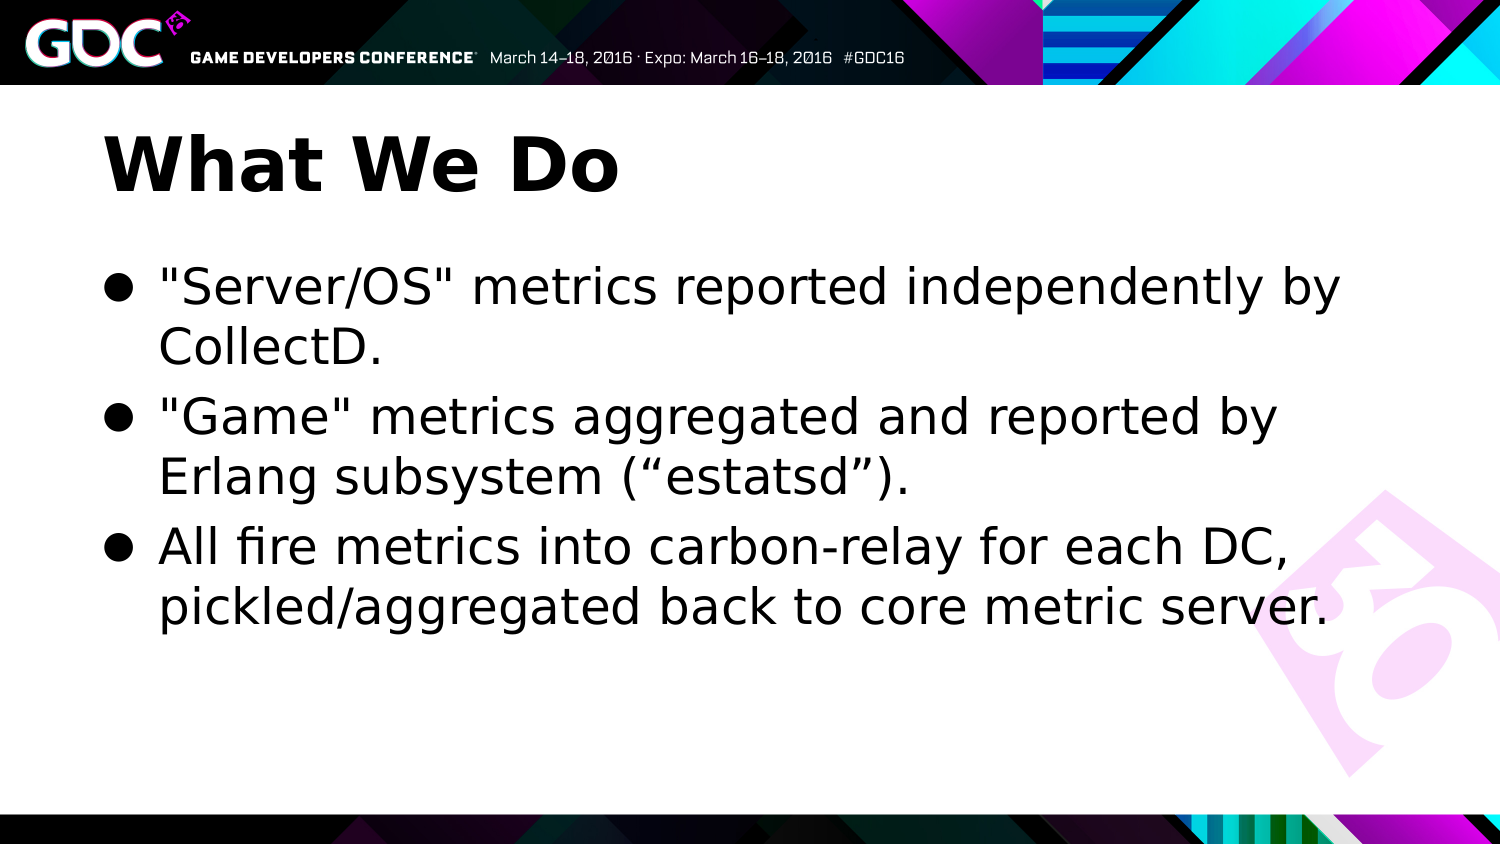

# What We Do
"Server/OS" metrics reported independently by CollectD.
"Game" metrics aggregated and reported by Erlang subsystem (“estatsd”).
All fire metrics into carbon-relay for each DC, pickled/aggregated back to core metric server.